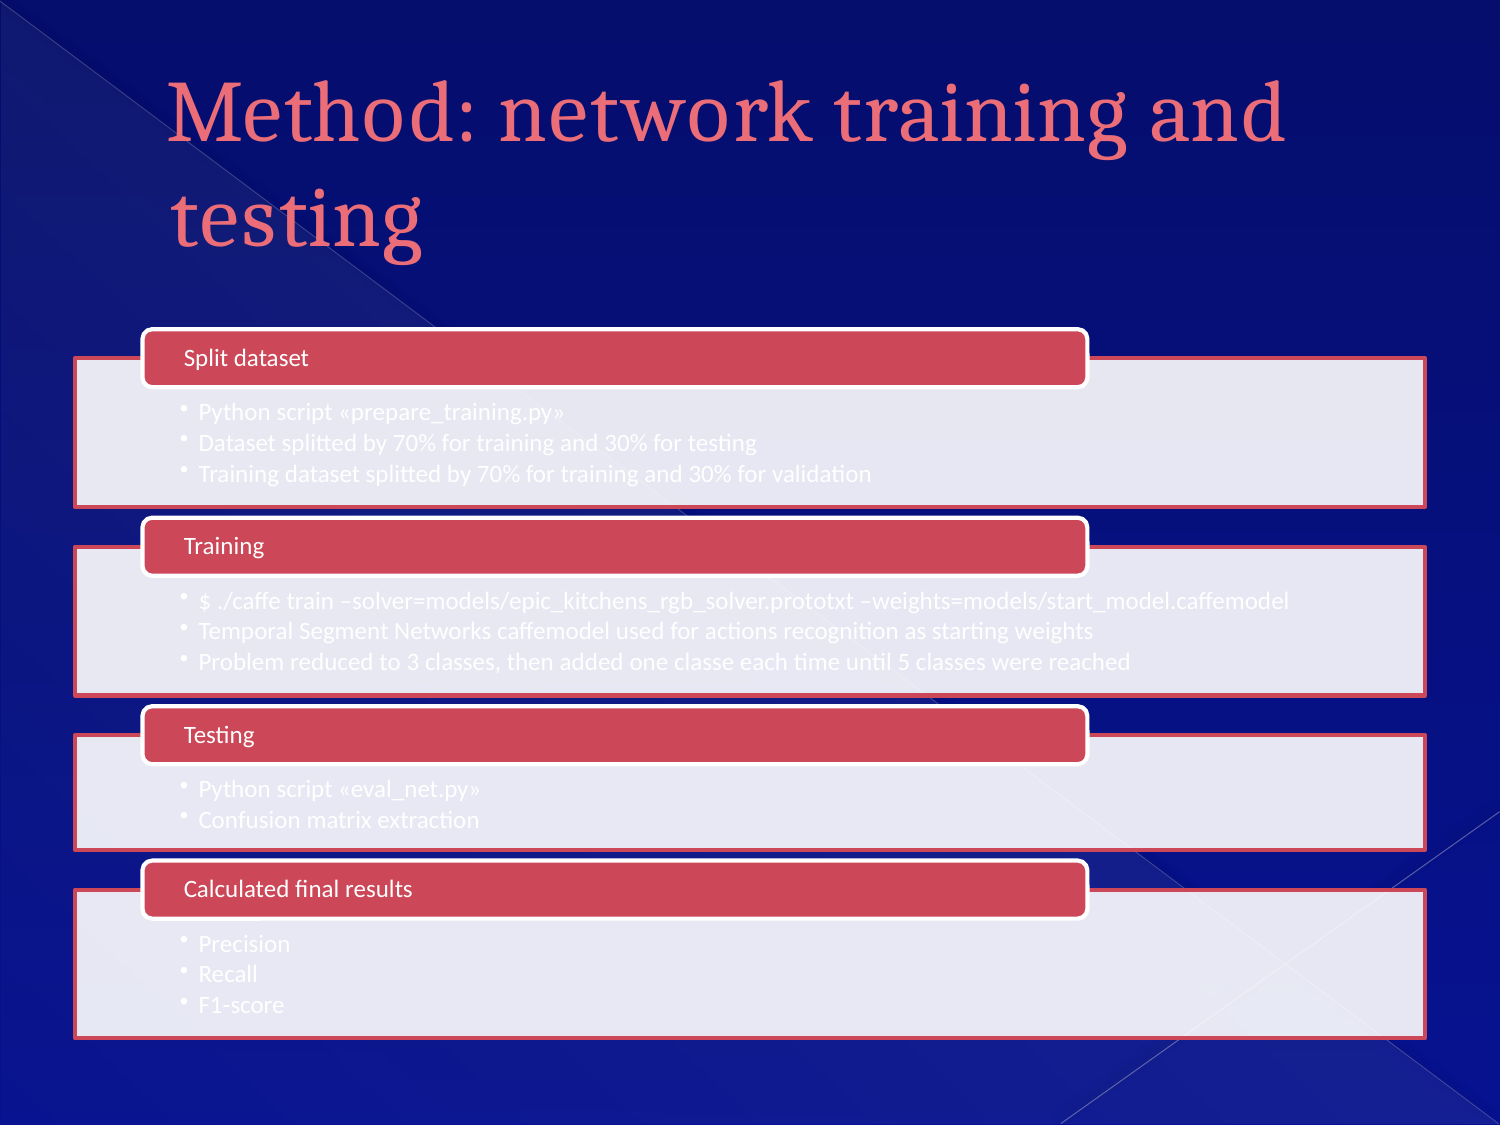

# Method: network training and testing
Python script «prepare_training.py»
Dataset splitted by 70% for training and 30% for testing
Training dataset splitted by 70% for training and 30% for validation
Split dataset
$ ./caffe train –solver=models/epic_kitchens_rgb_solver.prototxt –weights=models/start_model.caffemodel
Temporal Segment Networks caffemodel used for actions recognition as starting weights
Problem reduced to 3 classes, then added one classe each time until 5 classes were reached
Training
Python script «eval_net.py»
Confusion matrix extraction
Testing
Precision
Recall
F1-score
Calculated final results